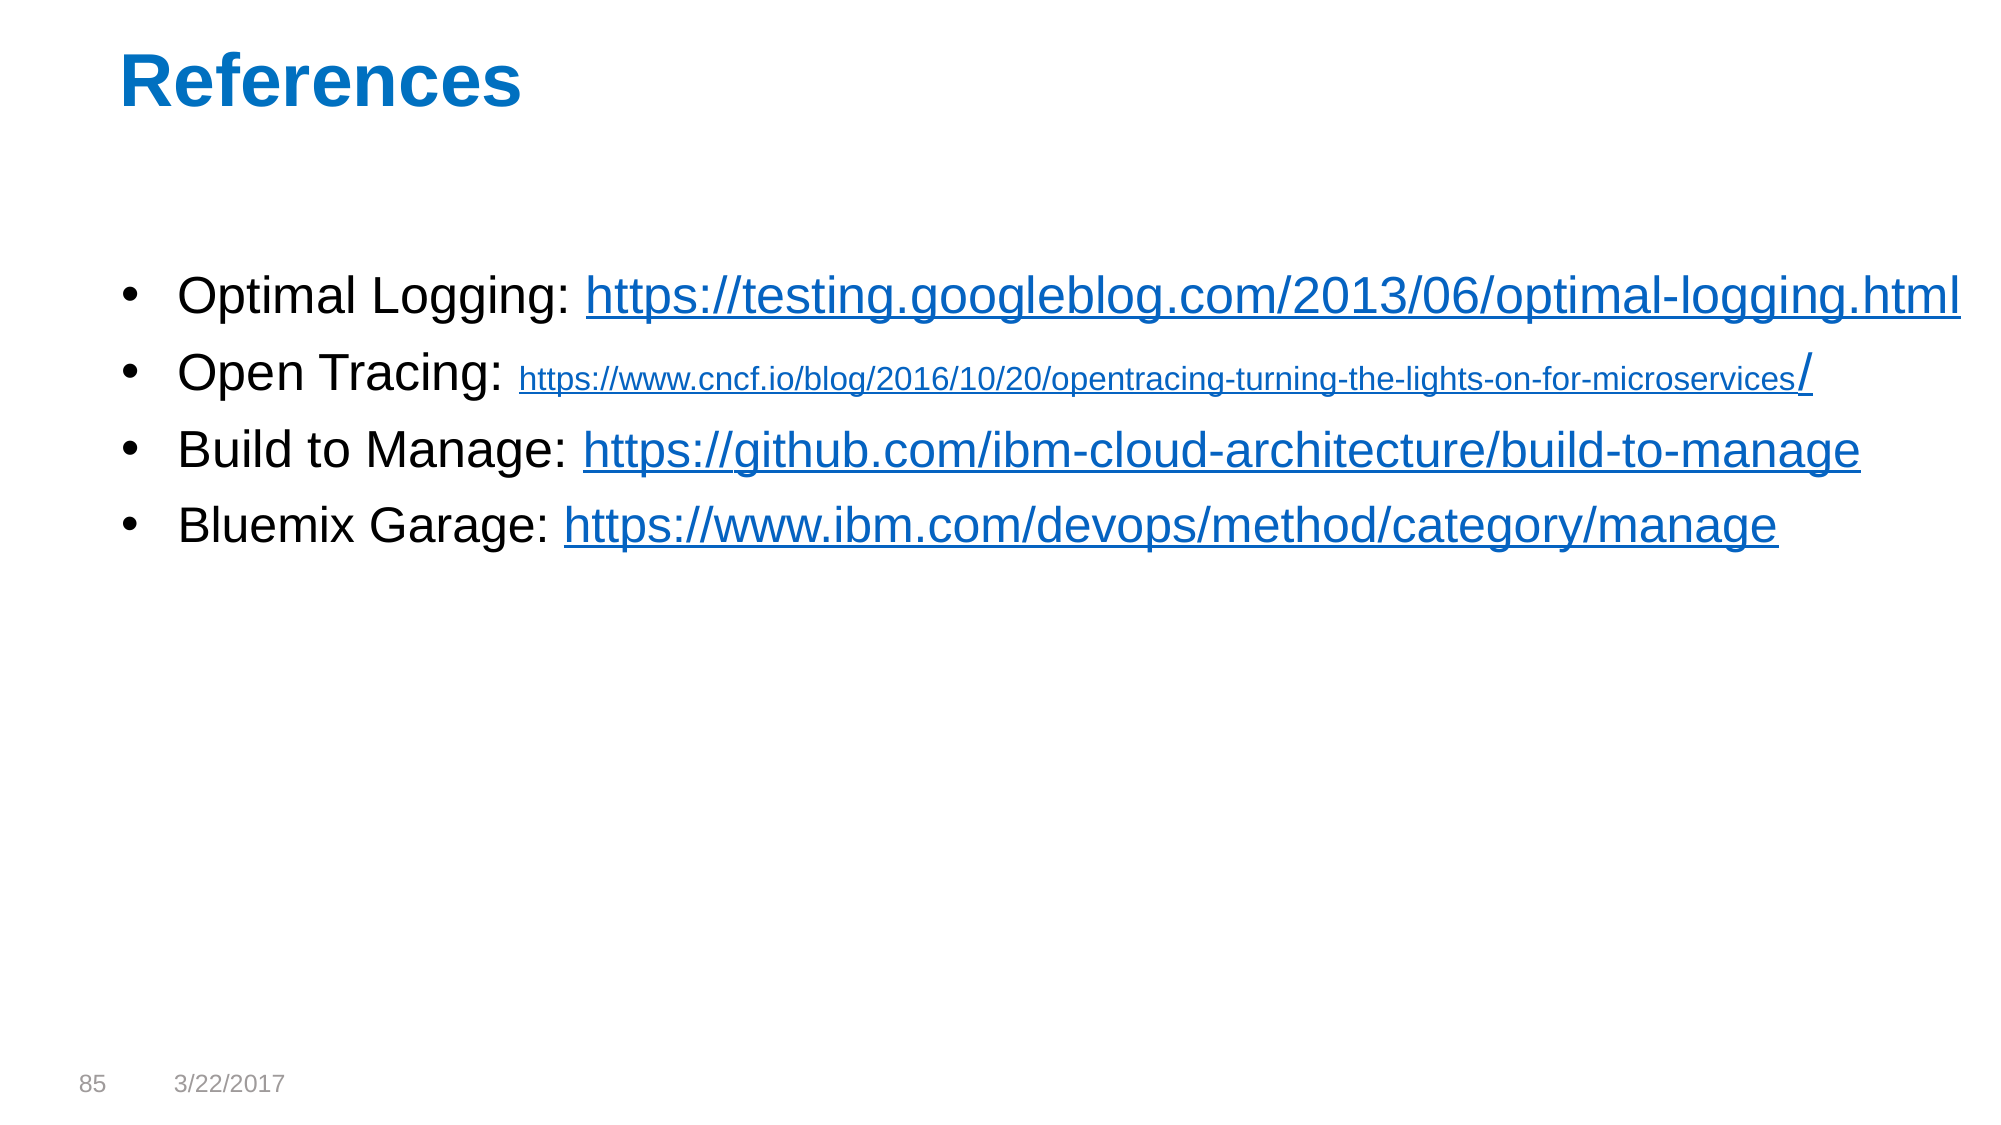

# References
Optimal Logging: https://testing.googleblog.com/2013/06/optimal-logging.html
Open Tracing: https://www.cncf.io/blog/2016/10/20/opentracing-turning-the-lights-on-for-microservices/
Build to Manage: https://github.com/ibm-cloud-architecture/build-to-manage
Bluemix Garage: https://www.ibm.com/devops/method/category/manage
85
3/22/2017